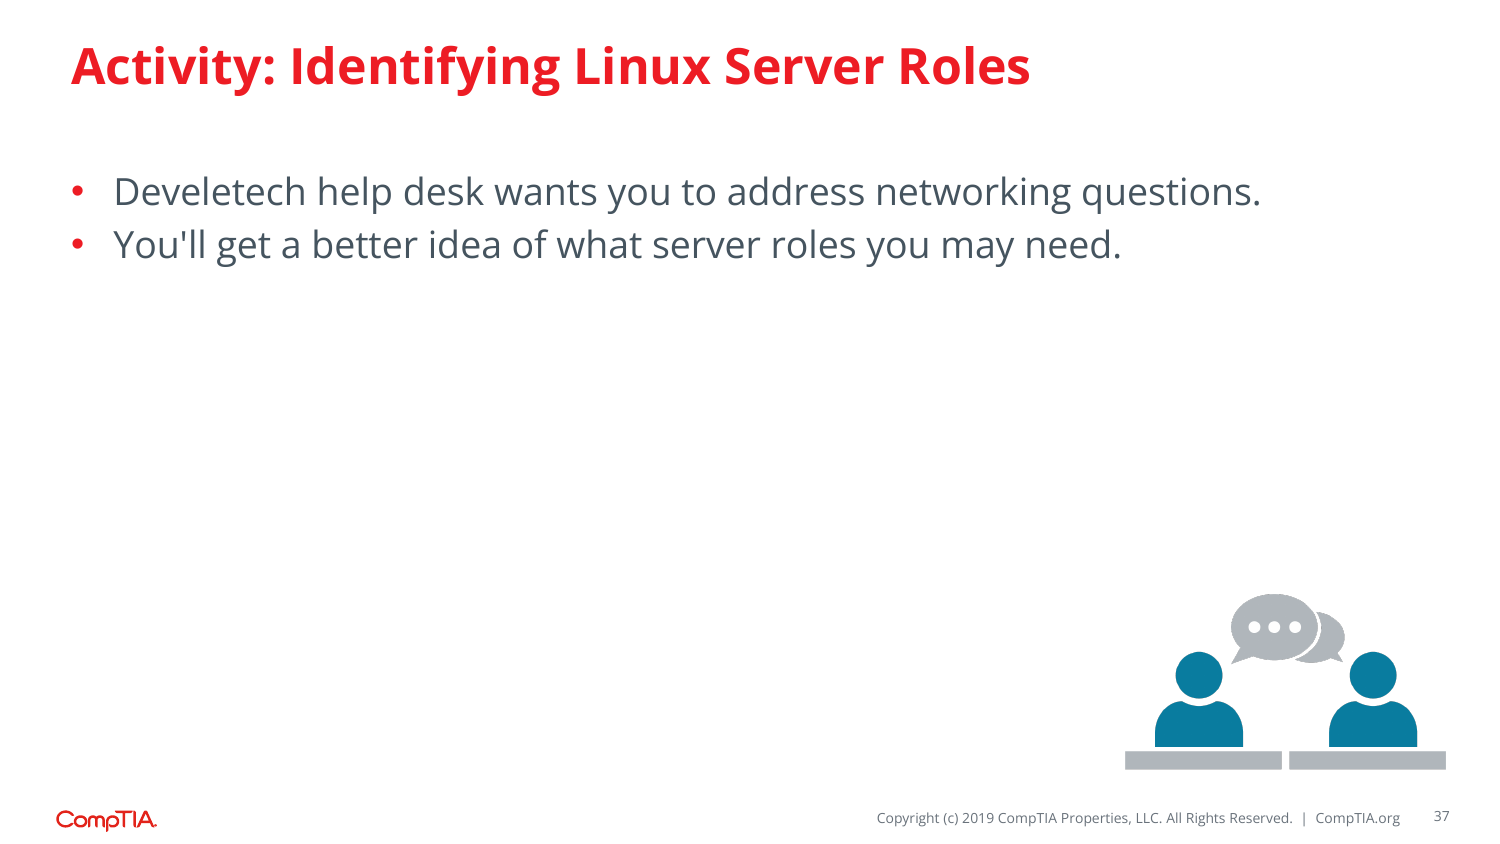

# Activity: Identifying Linux Server Roles
Develetech help desk wants you to address networking questions.
You'll get a better idea of what server roles you may need.
37